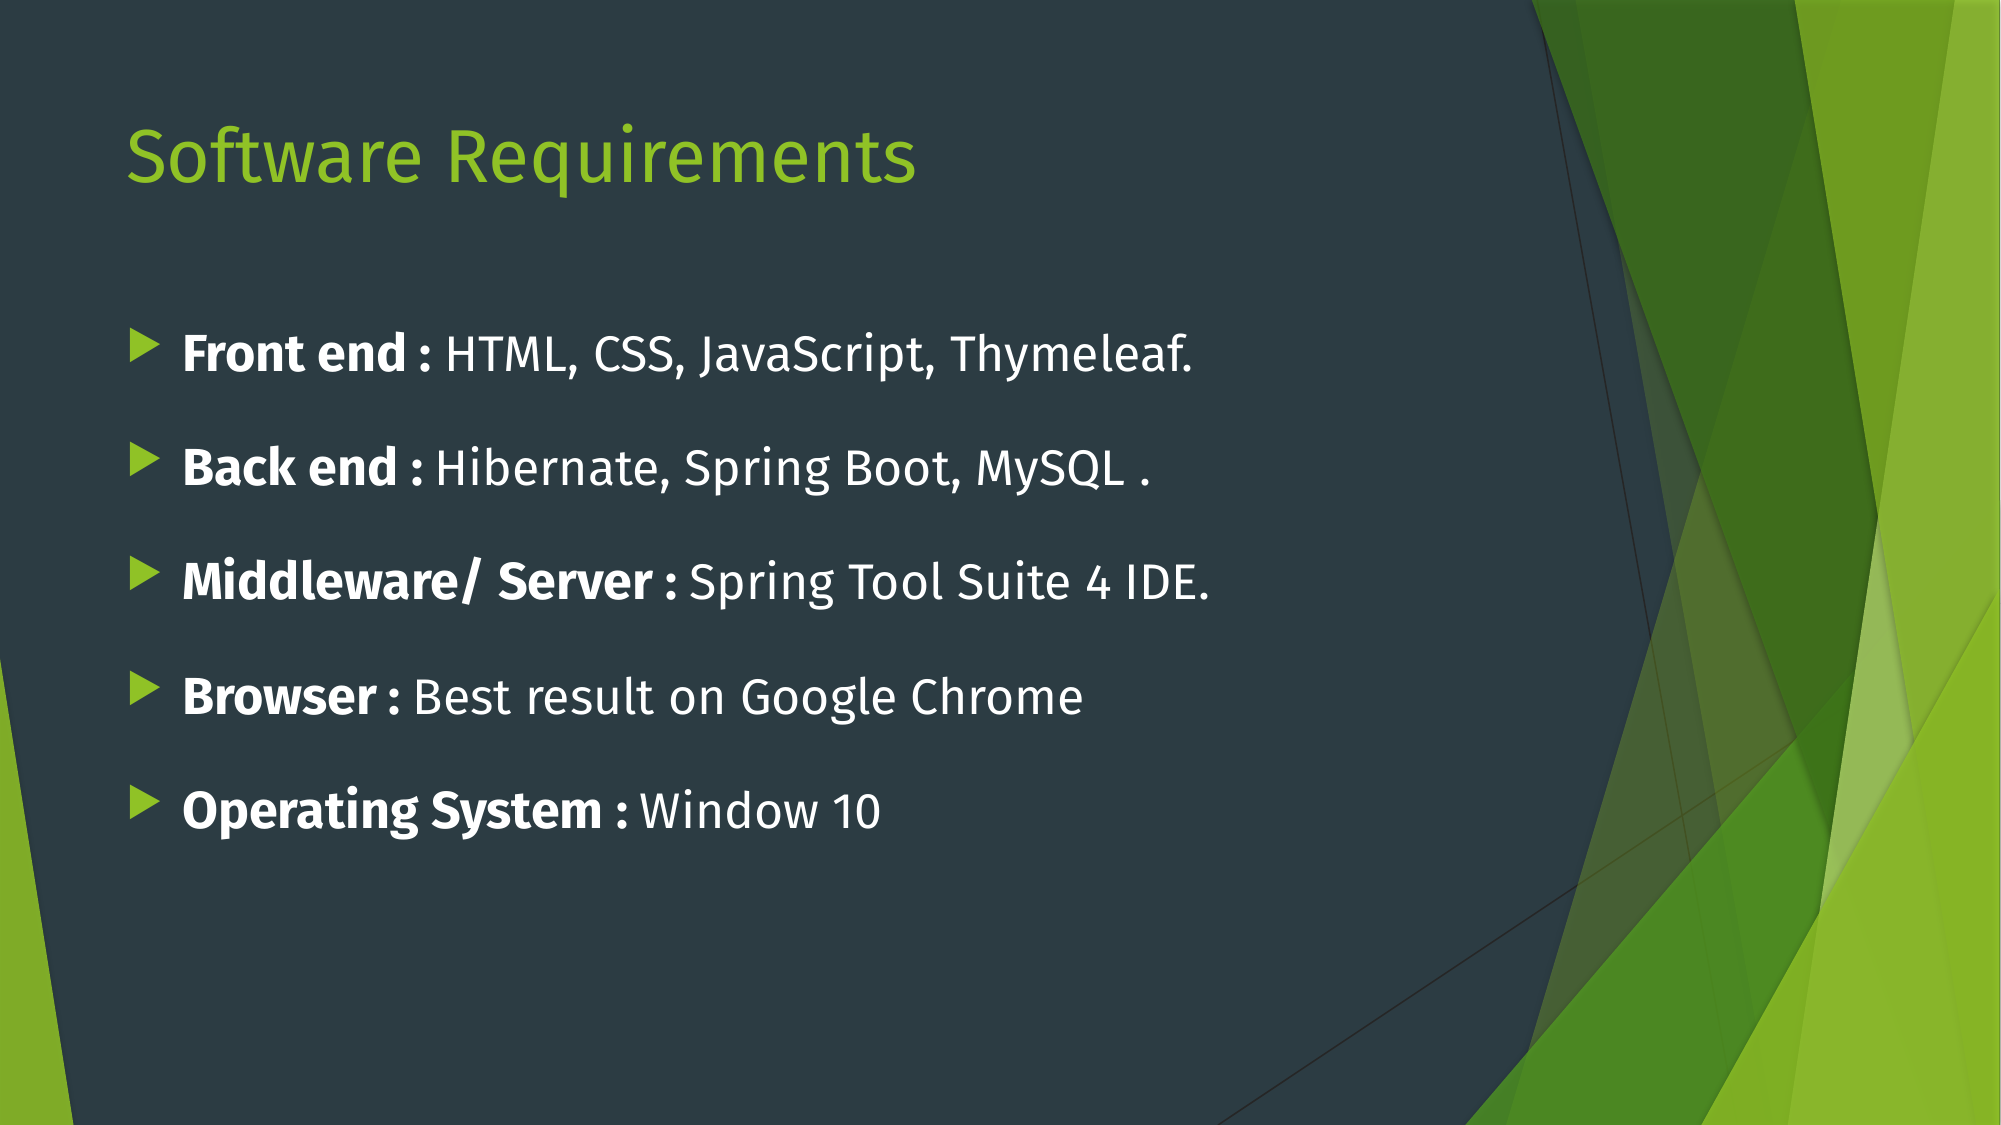

# Software Requirements
Front end : HTML, CSS, JavaScript, Thymeleaf.
Back end : Hibernate, Spring Boot, MySQL .
Middleware/ Server : Spring Tool Suite 4 IDE.
Browser : Best result on Google Chrome
Operating System : Window 10